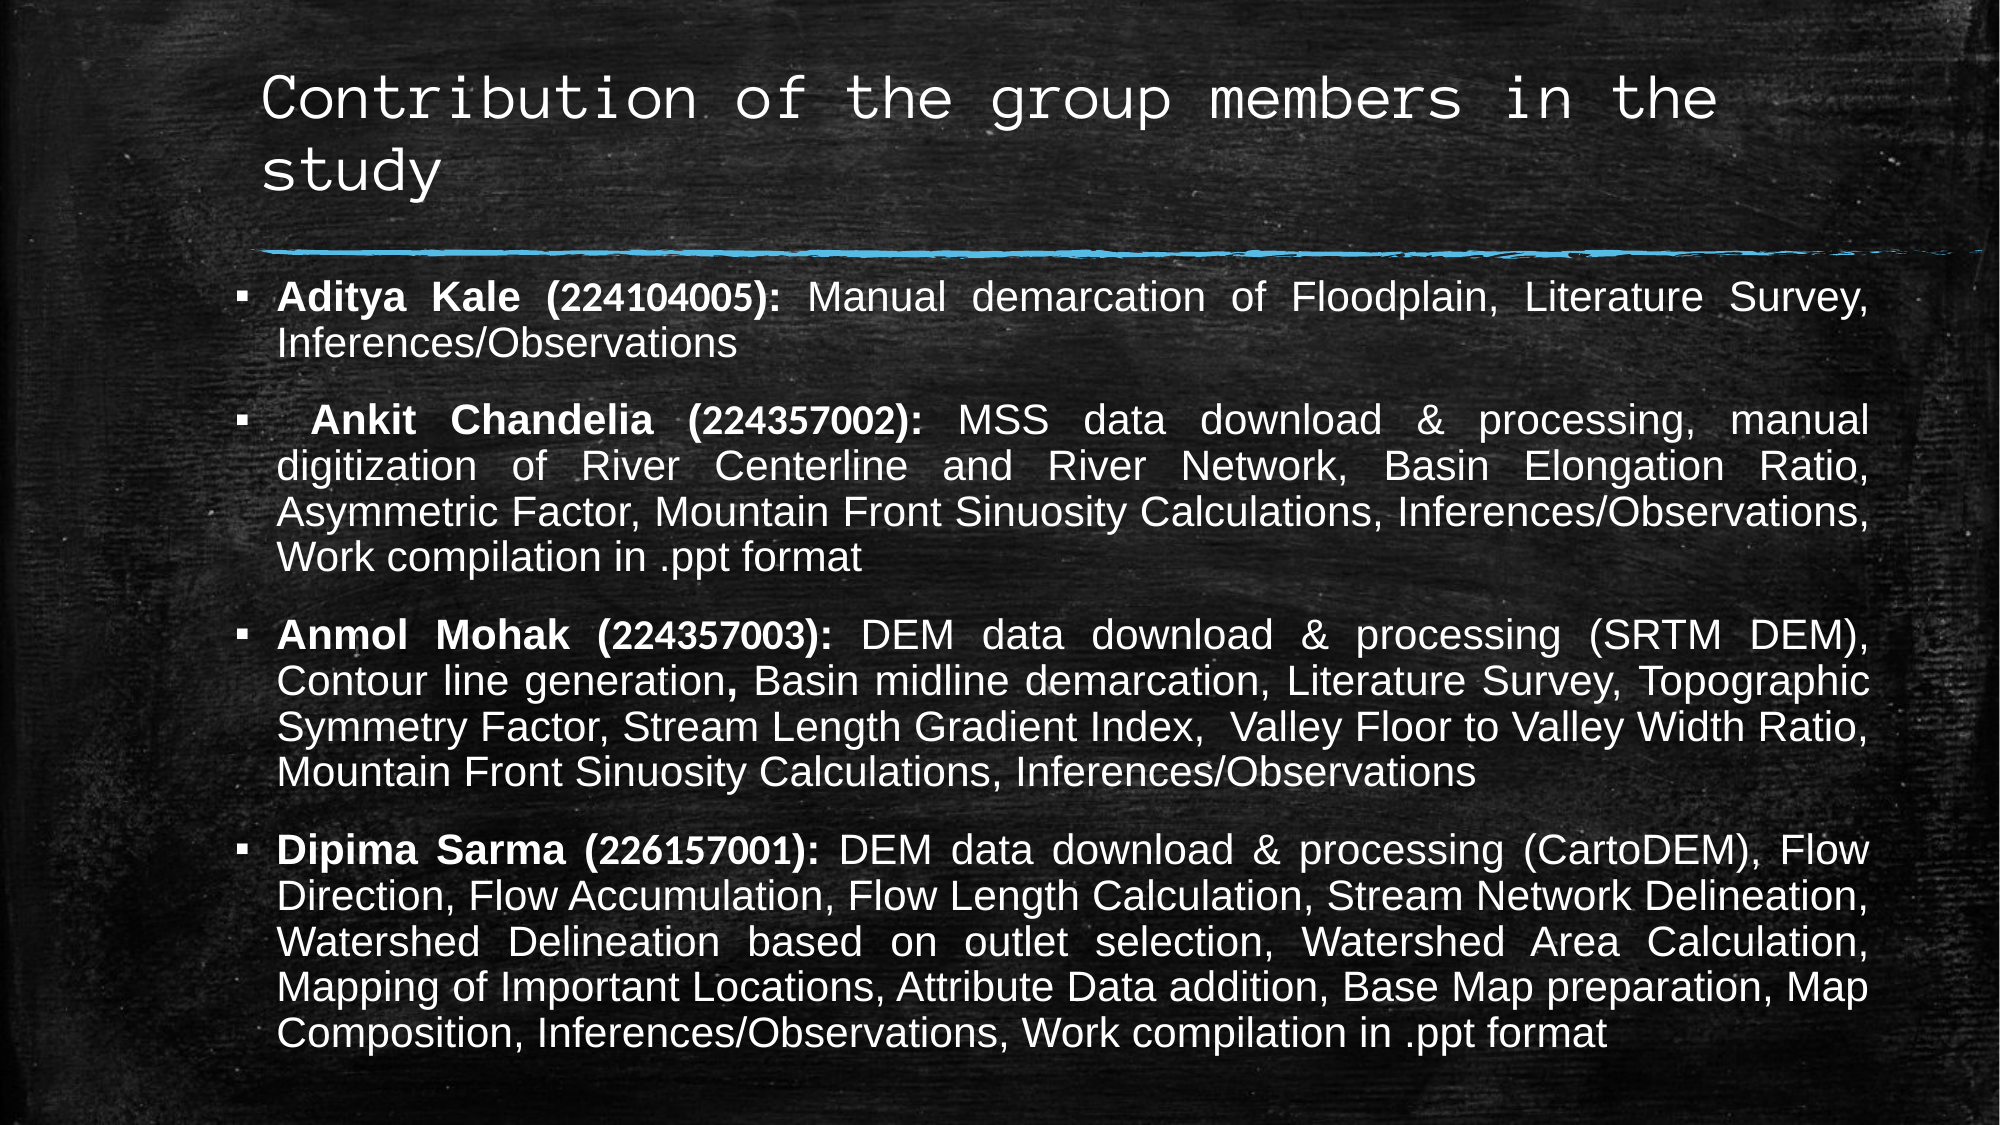

# Contribution of the group members in the study
Aditya Kale (224104005): Manual demarcation of Floodplain, Literature Survey, Inferences/Observations
 Ankit Chandelia (224357002): MSS data download & processing, manual digitization of River Centerline and River Network, Basin Elongation Ratio, Asymmetric Factor, Mountain Front Sinuosity Calculations, Inferences/Observations, Work compilation in .ppt format
Anmol Mohak (224357003): DEM data download & processing (SRTM DEM), Contour line generation, Basin midline demarcation, Literature Survey, Topographic Symmetry Factor, Stream Length Gradient Index,  Valley Floor to Valley Width Ratio, Mountain Front Sinuosity Calculations, Inferences/Observations
Dipima Sarma (226157001): DEM data download & processing (CartoDEM), Flow Direction, Flow Accumulation, Flow Length Calculation, Stream Network Delineation, Watershed Delineation based on outlet selection, Watershed Area Calculation, Mapping of Important Locations, Attribute Data addition, Base Map preparation, Map Composition, Inferences/Observations, Work compilation in .ppt format